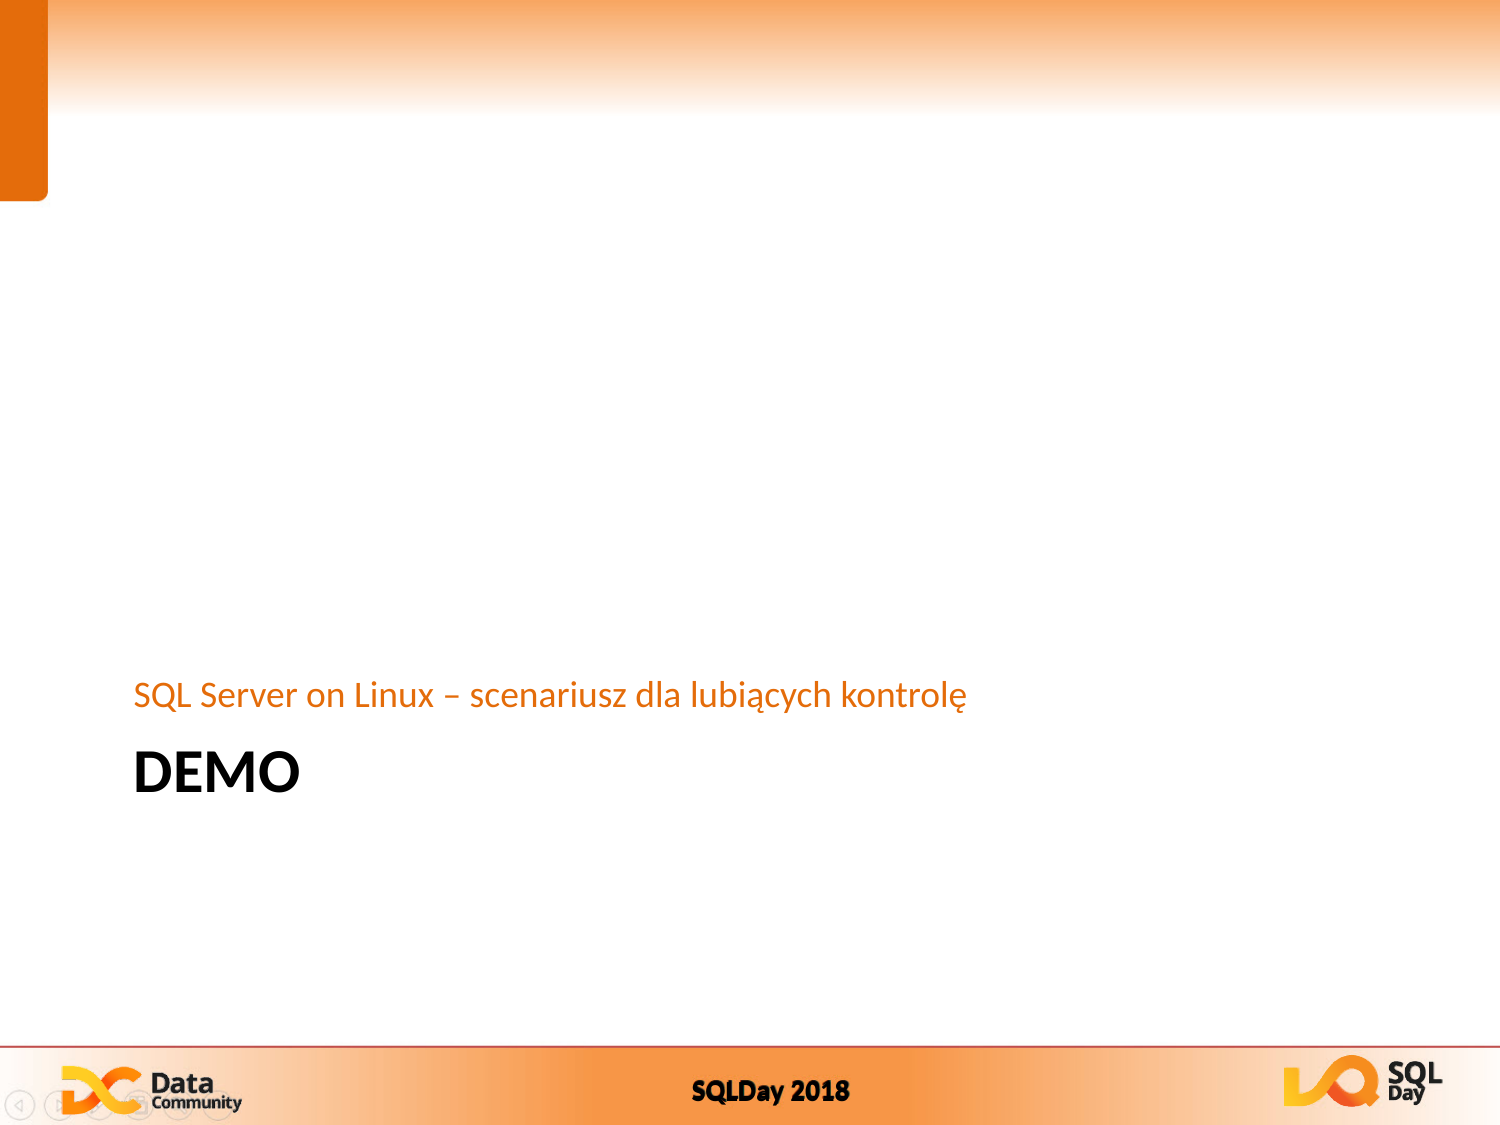

SQL Server on Linux – scenariusz dla lubiących kontrolę
# DEMO